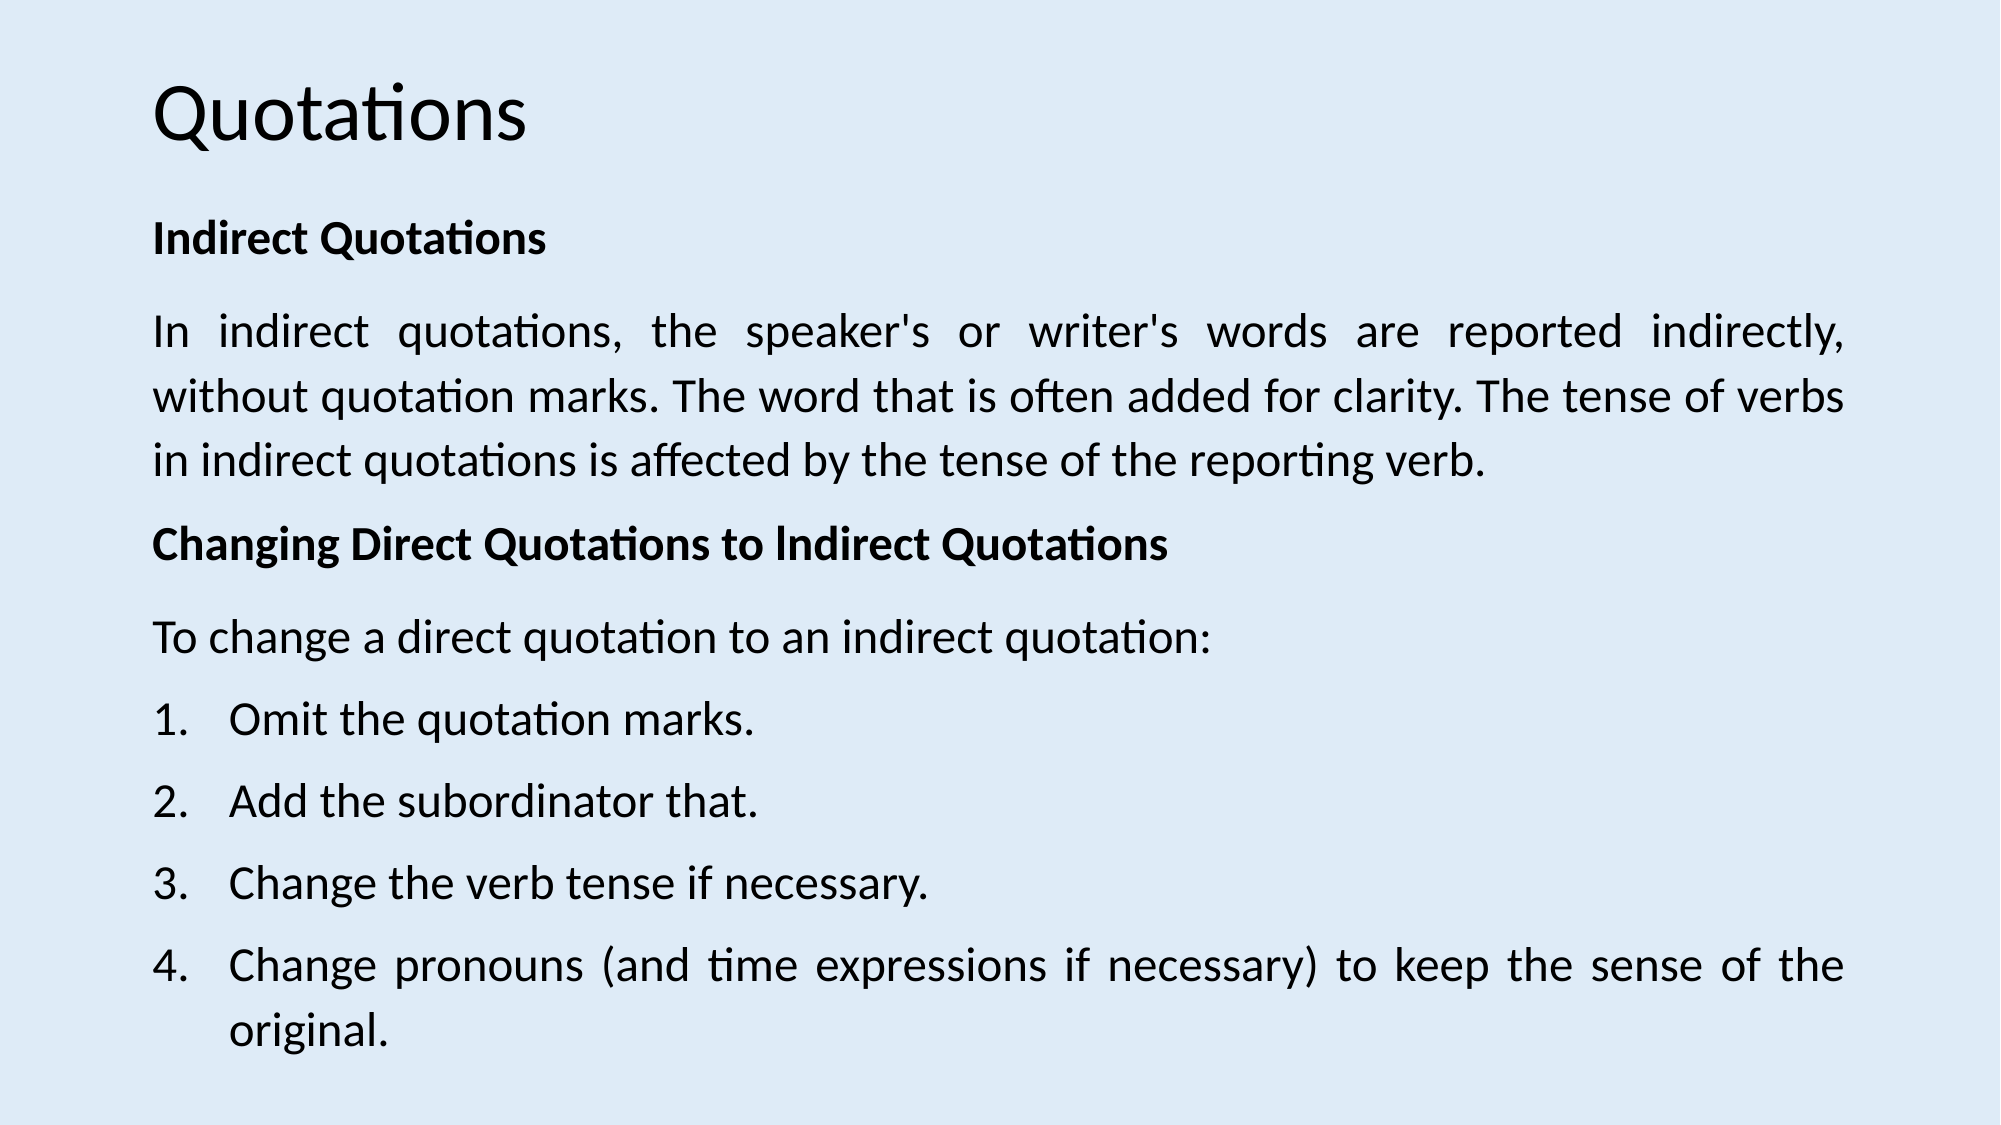

# Quotations
Indirect Quotations
In indirect quotations, the speaker's or writer's words are reported indirectly, without quotation marks. The word that is often added for clarity. The tense of verbs in indirect quotations is affected by the tense of the reporting verb.
Changing Direct Quotations to lndirect Quotations
To change a direct quotation to an indirect quotation:
Omit the quotation marks.
Add the subordinator that.
Change the verb tense if necessary.
Change pronouns (and time expressions if necessary) to keep the sense of the original.